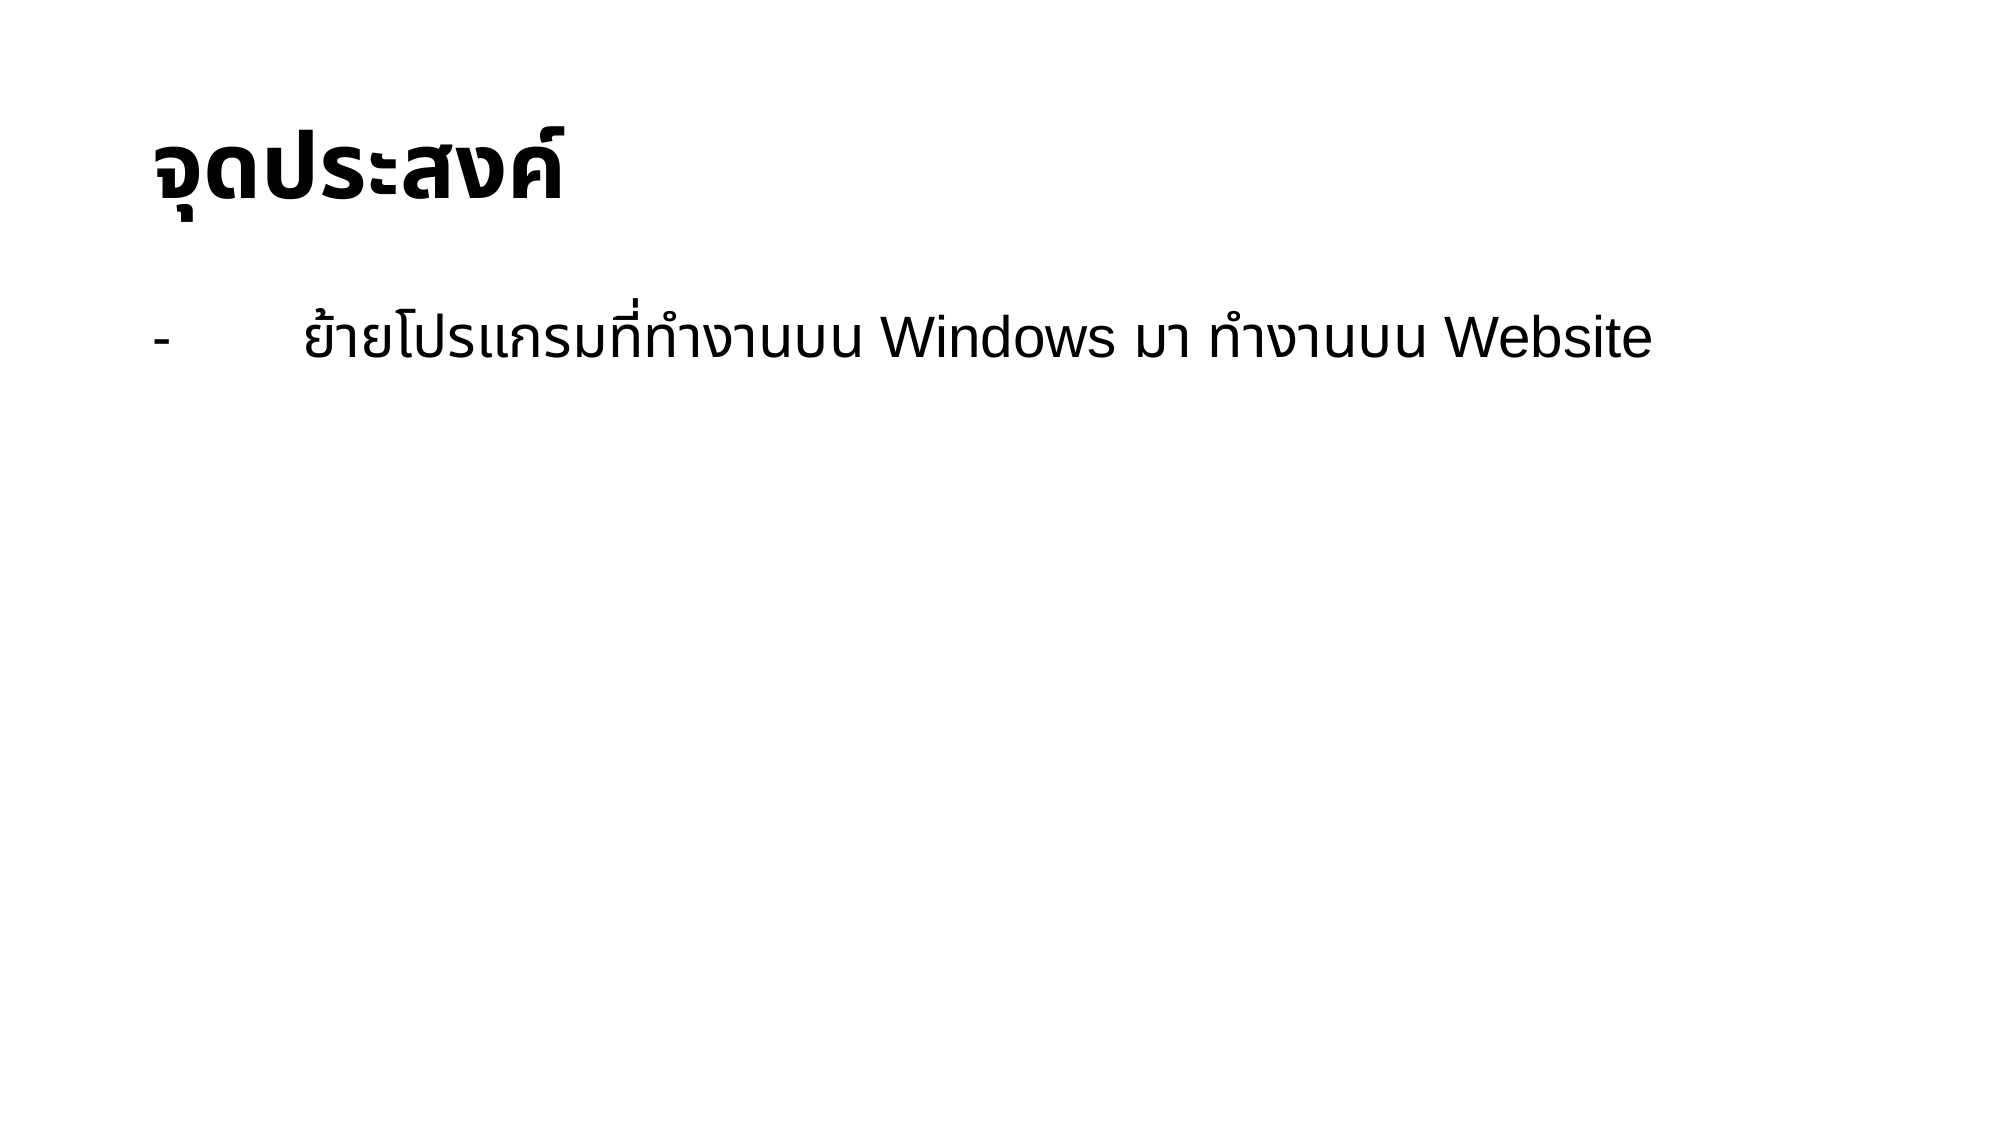

# จุดประสงค์
-	ย้ายโปรแกรมที่ทำงานบน Windows มา ทำงานบน Website